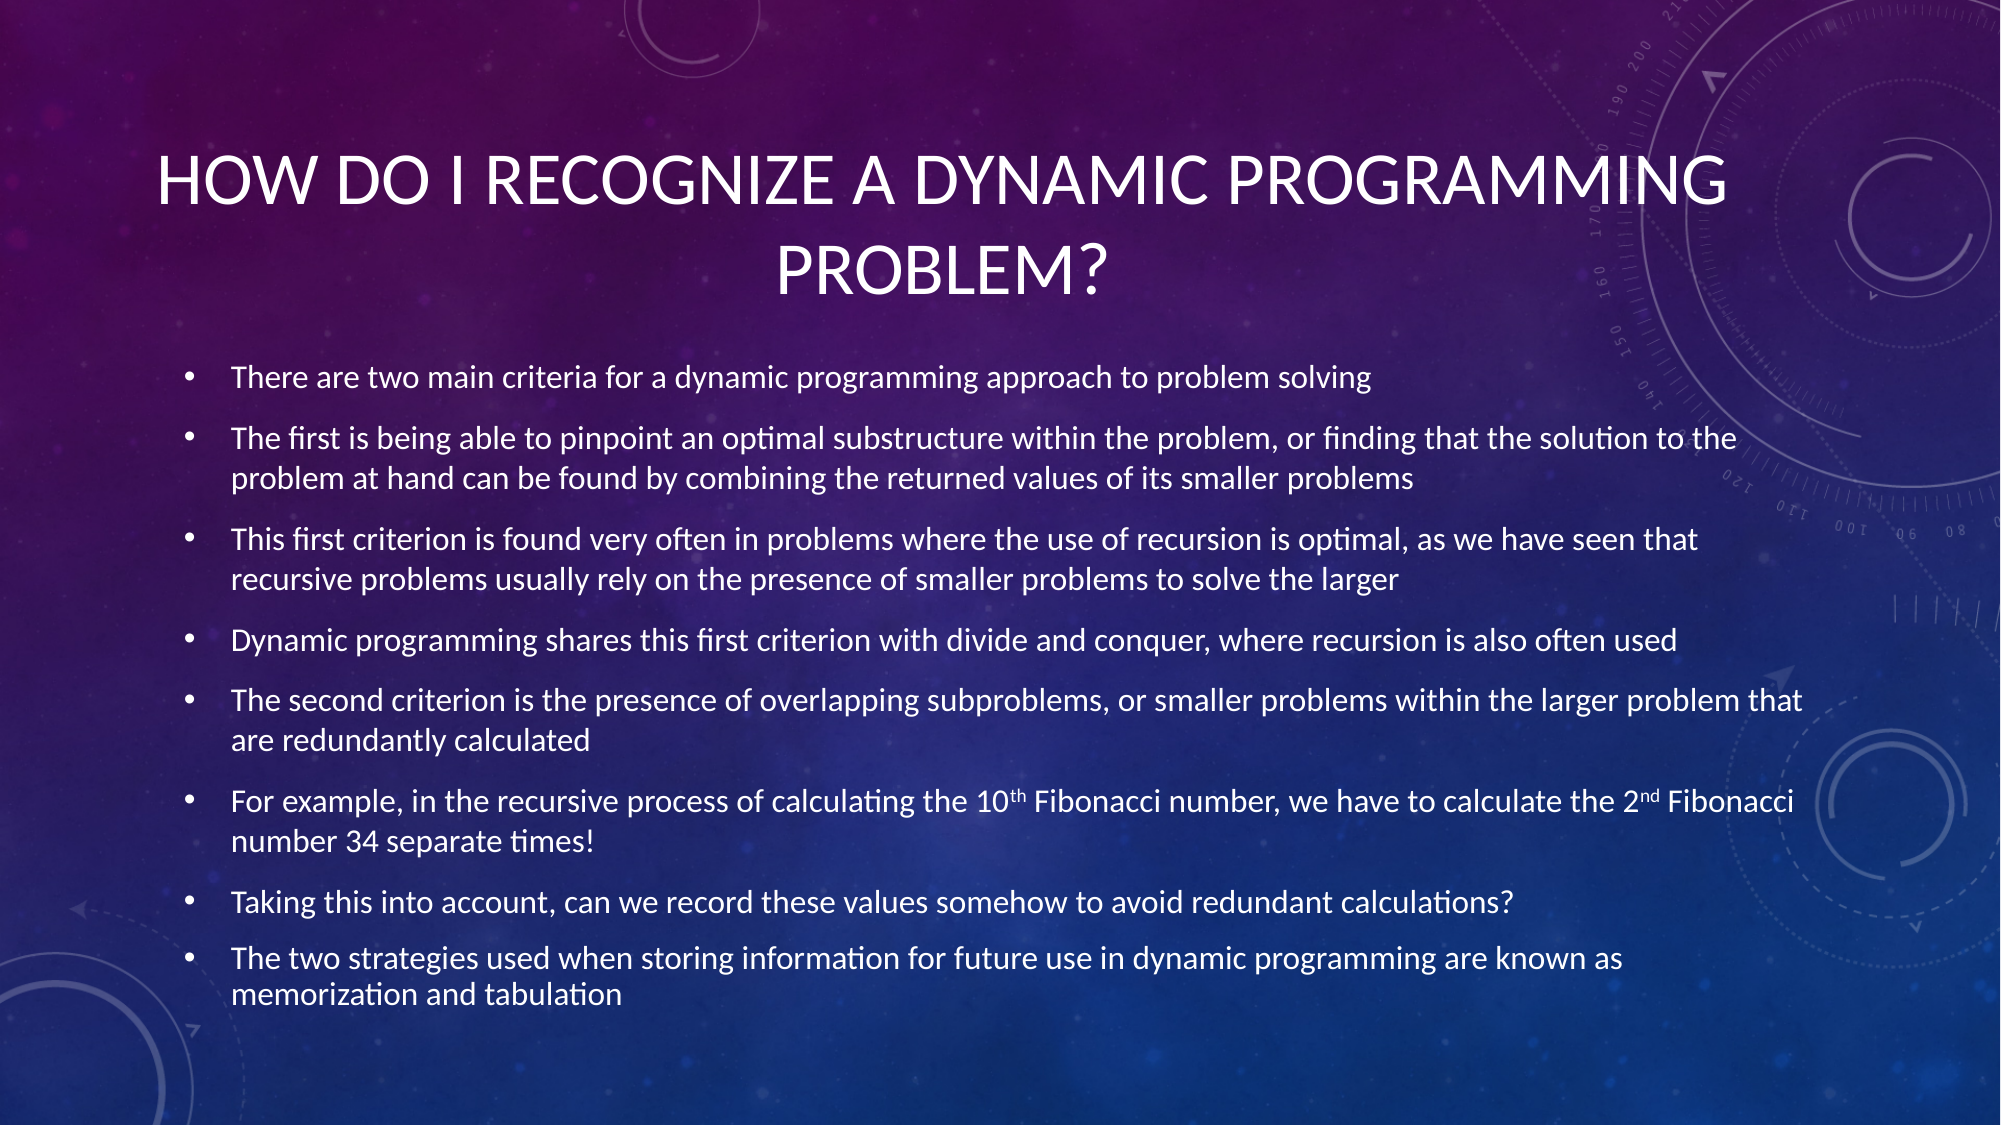

# How do I recognize a dynamic programming problem?
There are two main criteria for a dynamic programming approach to problem solving
The first is being able to pinpoint an optimal substructure within the problem, or finding that the solution to the problem at hand can be found by combining the returned values of its smaller problems
This first criterion is found very often in problems where the use of recursion is optimal, as we have seen that recursive problems usually rely on the presence of smaller problems to solve the larger
Dynamic programming shares this first criterion with divide and conquer, where recursion is also often used
The second criterion is the presence of overlapping subproblems, or smaller problems within the larger problem that are redundantly calculated
For example, in the recursive process of calculating the 10th Fibonacci number, we have to calculate the 2nd Fibonacci number 34 separate times!
Taking this into account, can we record these values somehow to avoid redundant calculations?
The two strategies used when storing information for future use in dynamic programming are known as memorization and tabulation